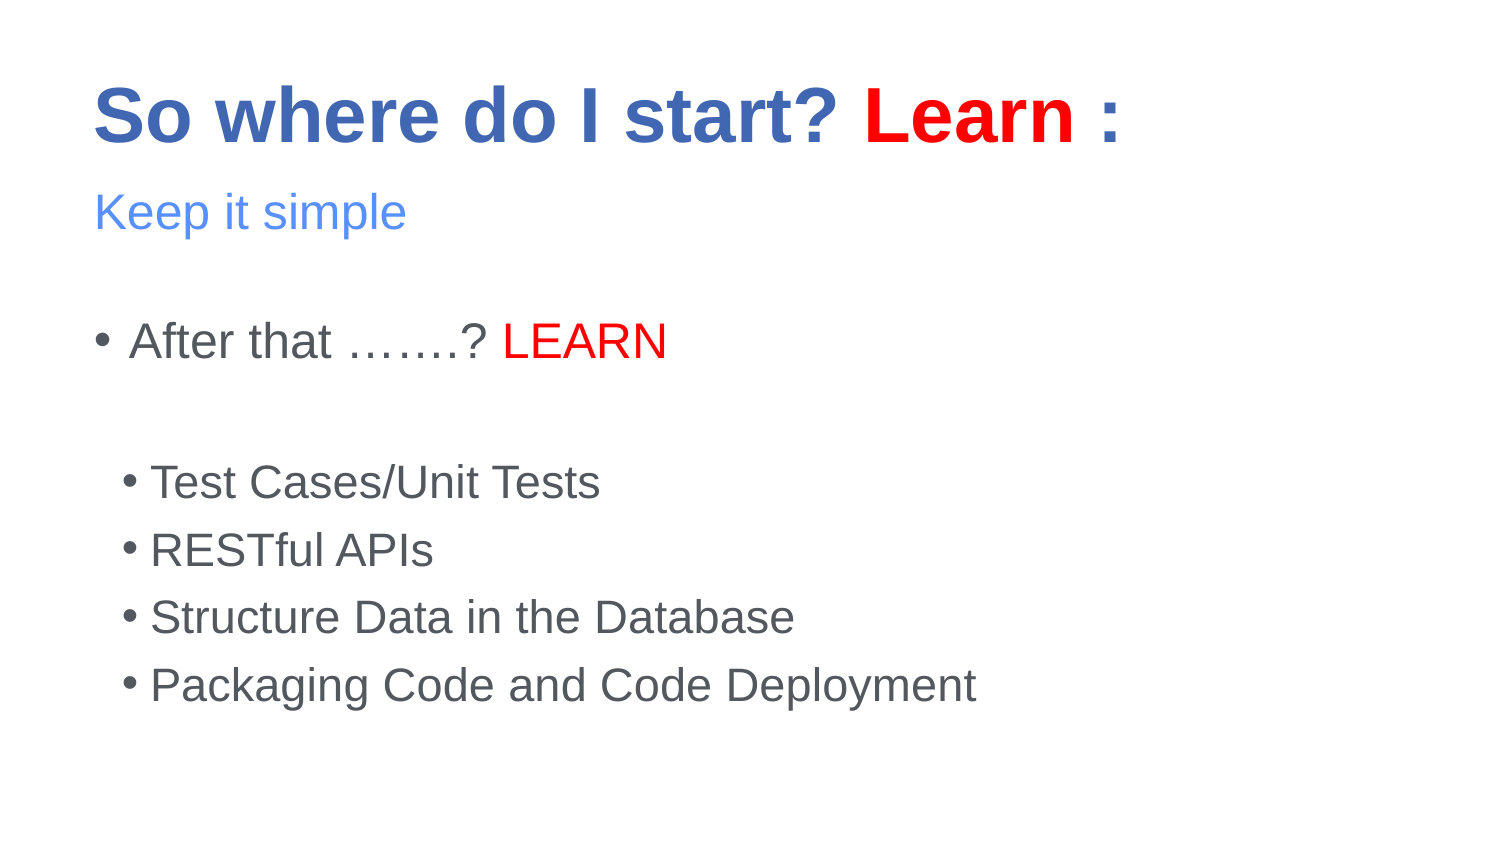

# So where do I start? Learn :
Keep it simple
After that …….? LEARN

Test Cases/Unit Tests
RESTful APIs
Structure Data in the Database
Packaging Code and Code Deployment